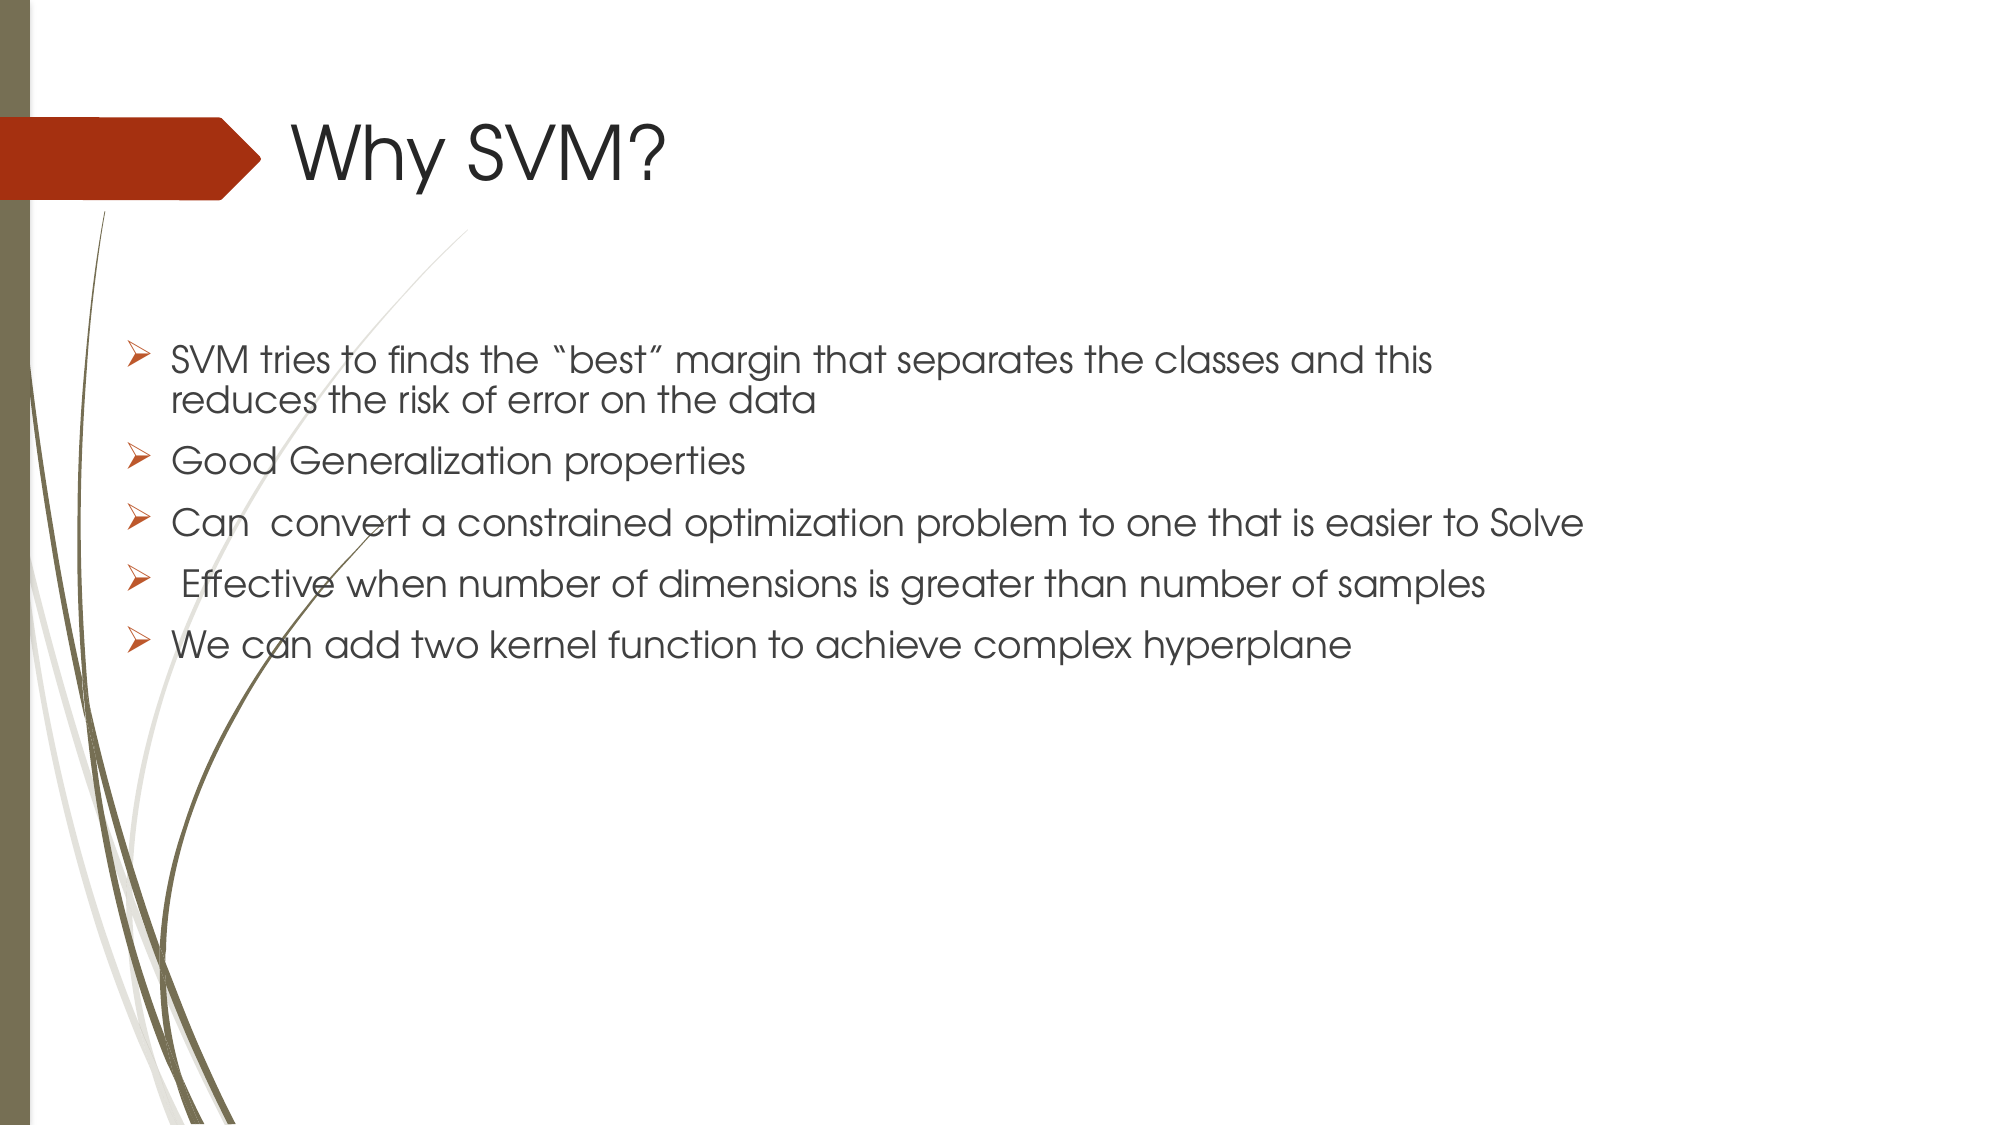

# Why SVM?

SVM tries to finds the “best” margin that separates the classes and this reduces the risk of error on the data
Good Generalization properties
Can  convert a constrained optimization problem to one that is easier to Solve
 Effective when number of dimensions is greater than number of samples
We can add two kernel function to achieve complex hyperplane